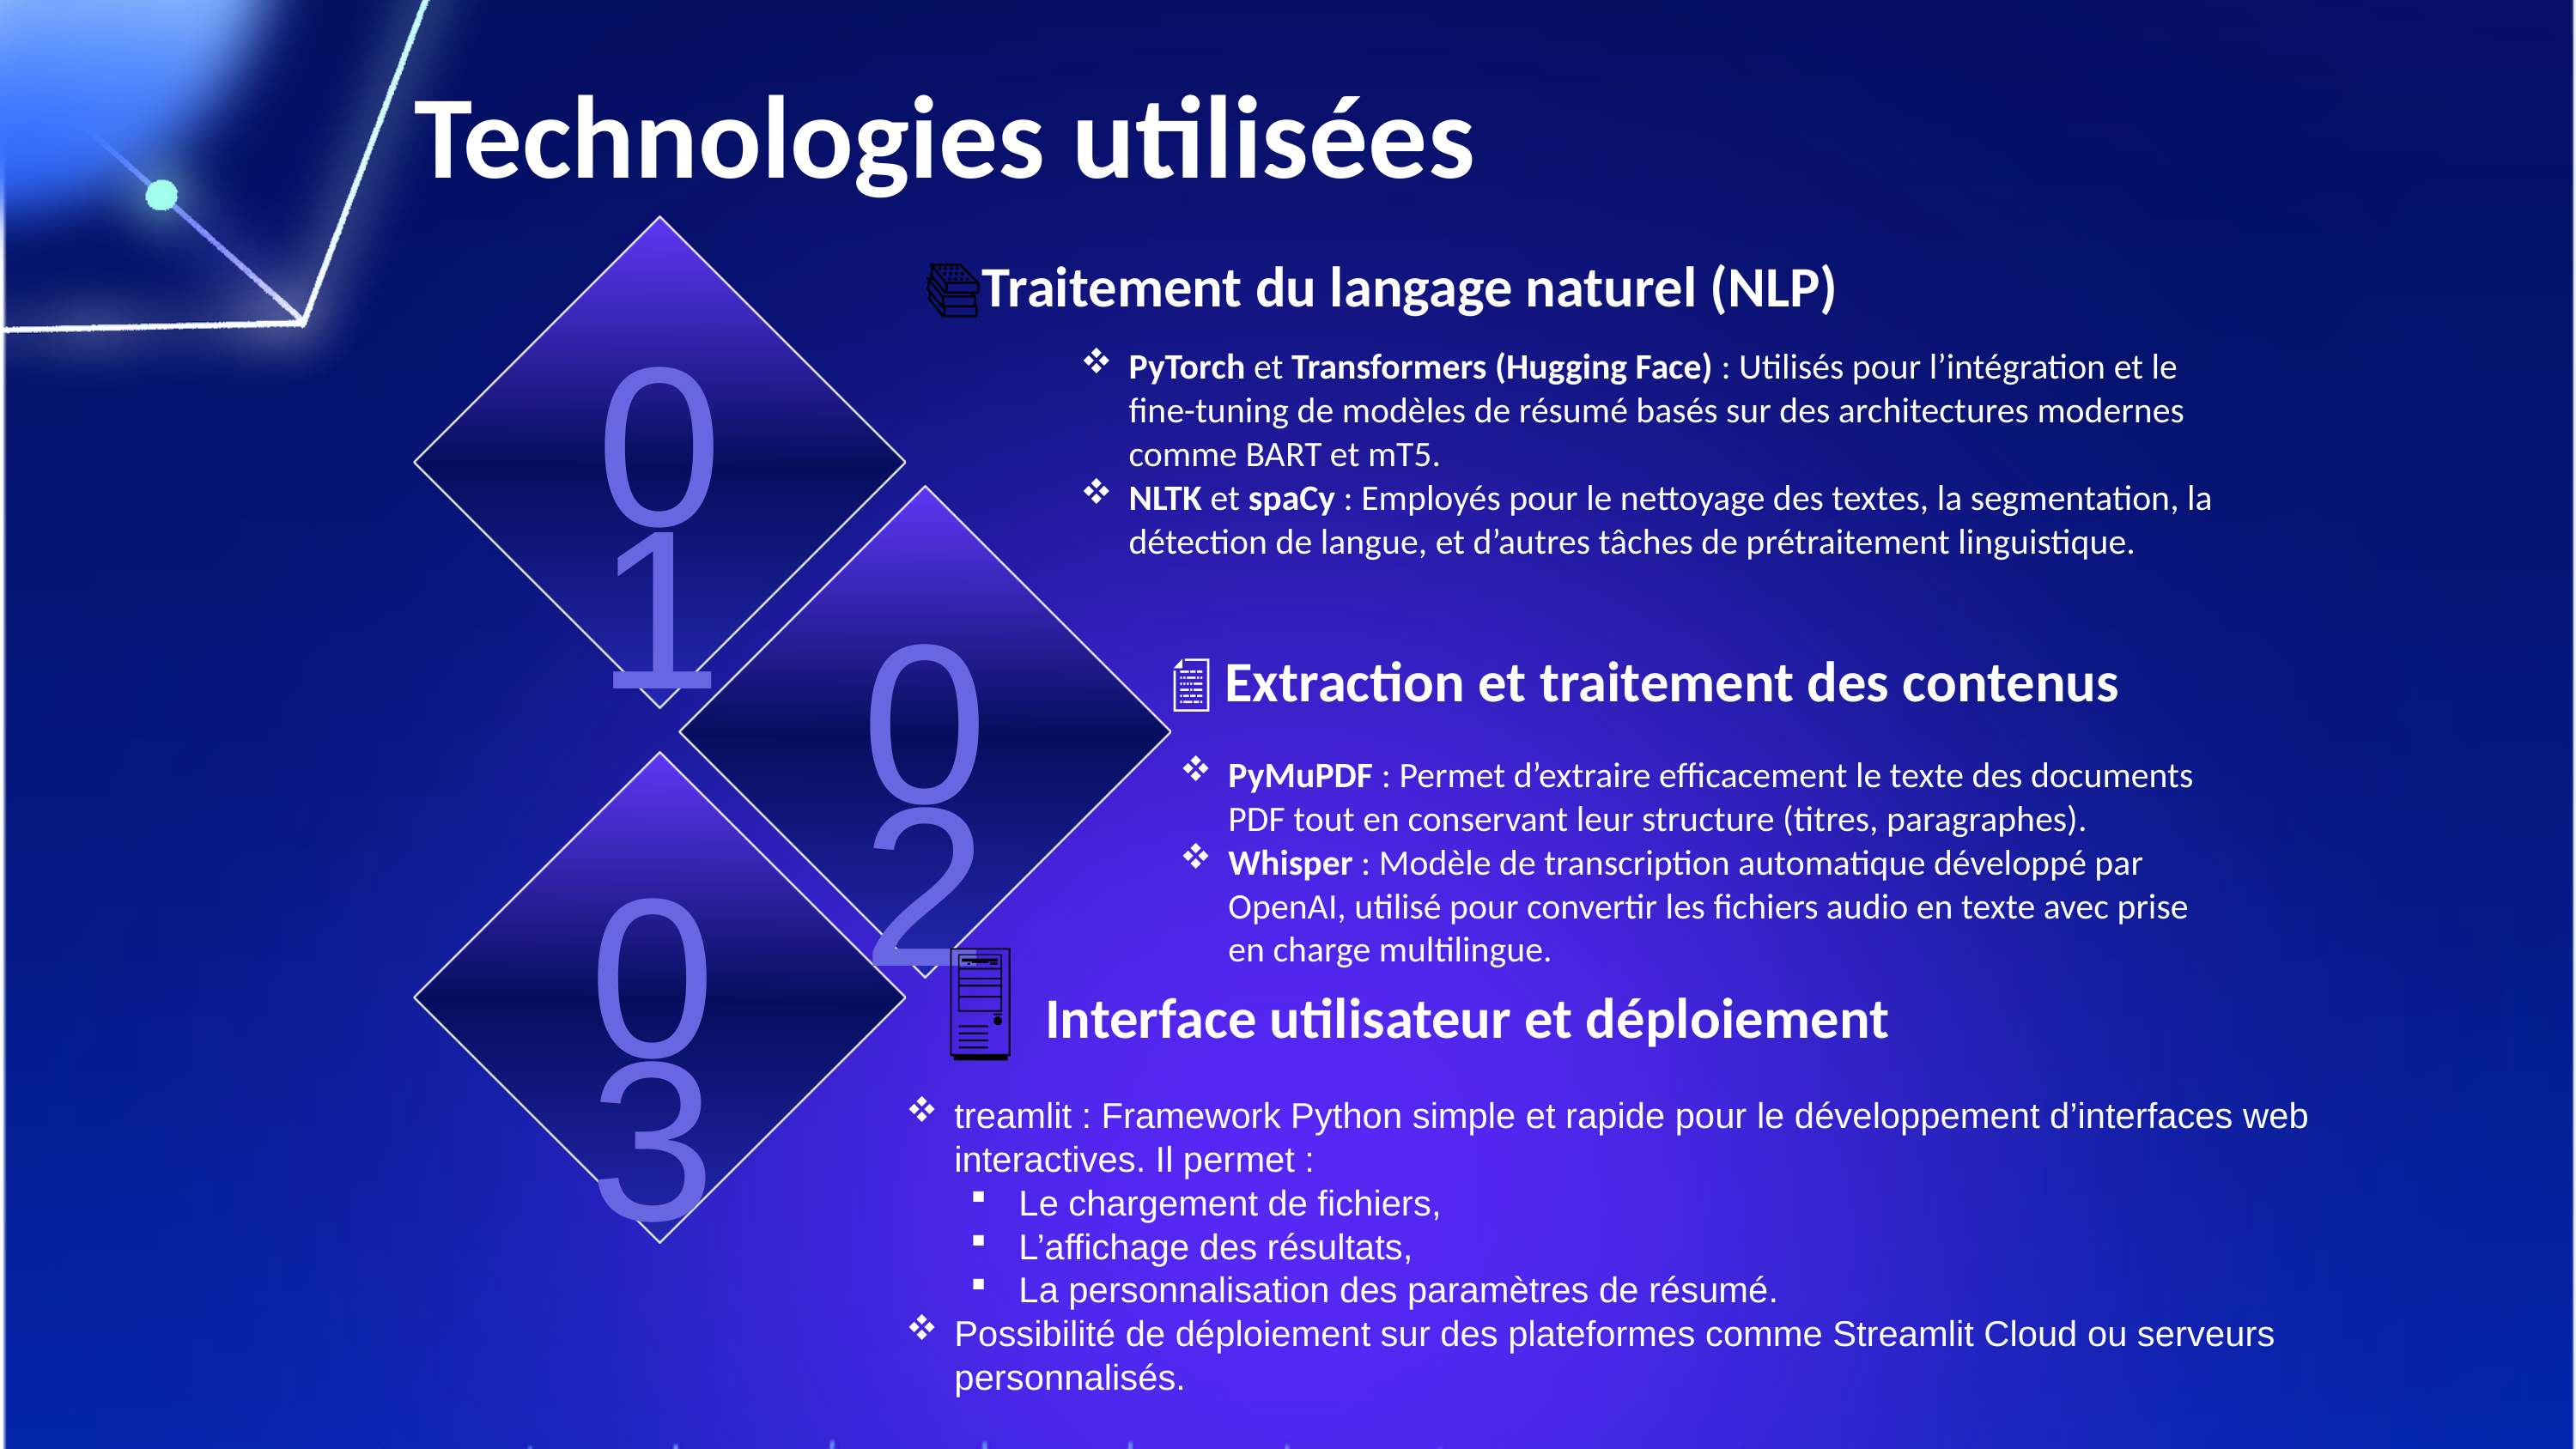

Technologies utilisées

📚Traitement du langage naturel (NLP)
PyTorch et Transformers (Hugging Face) : Utilisés pour l’intégration et le fine-tuning de modèles de résumé basés sur des architectures modernes comme BART et mT5.
NLTK et spaCy : Employés pour le nettoyage des textes, la segmentation, la détection de langue, et d’autres tâches de prétraitement linguistique.
01

📄 Extraction et traitement des contenus
02

PyMuPDF : Permet d’extraire efficacement le texte des documents PDF tout en conservant leur structure (titres, paragraphes).
Whisper : Modèle de transcription automatique développé par OpenAI, utilisé pour convertir les fichiers audio en texte avec prise en charge multilingue.
03
🖥️ Interface utilisateur et déploiement
treamlit : Framework Python simple et rapide pour le développement d’interfaces web interactives. Il permet :
Le chargement de fichiers,
L’affichage des résultats,
La personnalisation des paramètres de résumé.
Possibilité de déploiement sur des plateformes comme Streamlit Cloud ou serveurs personnalisés.